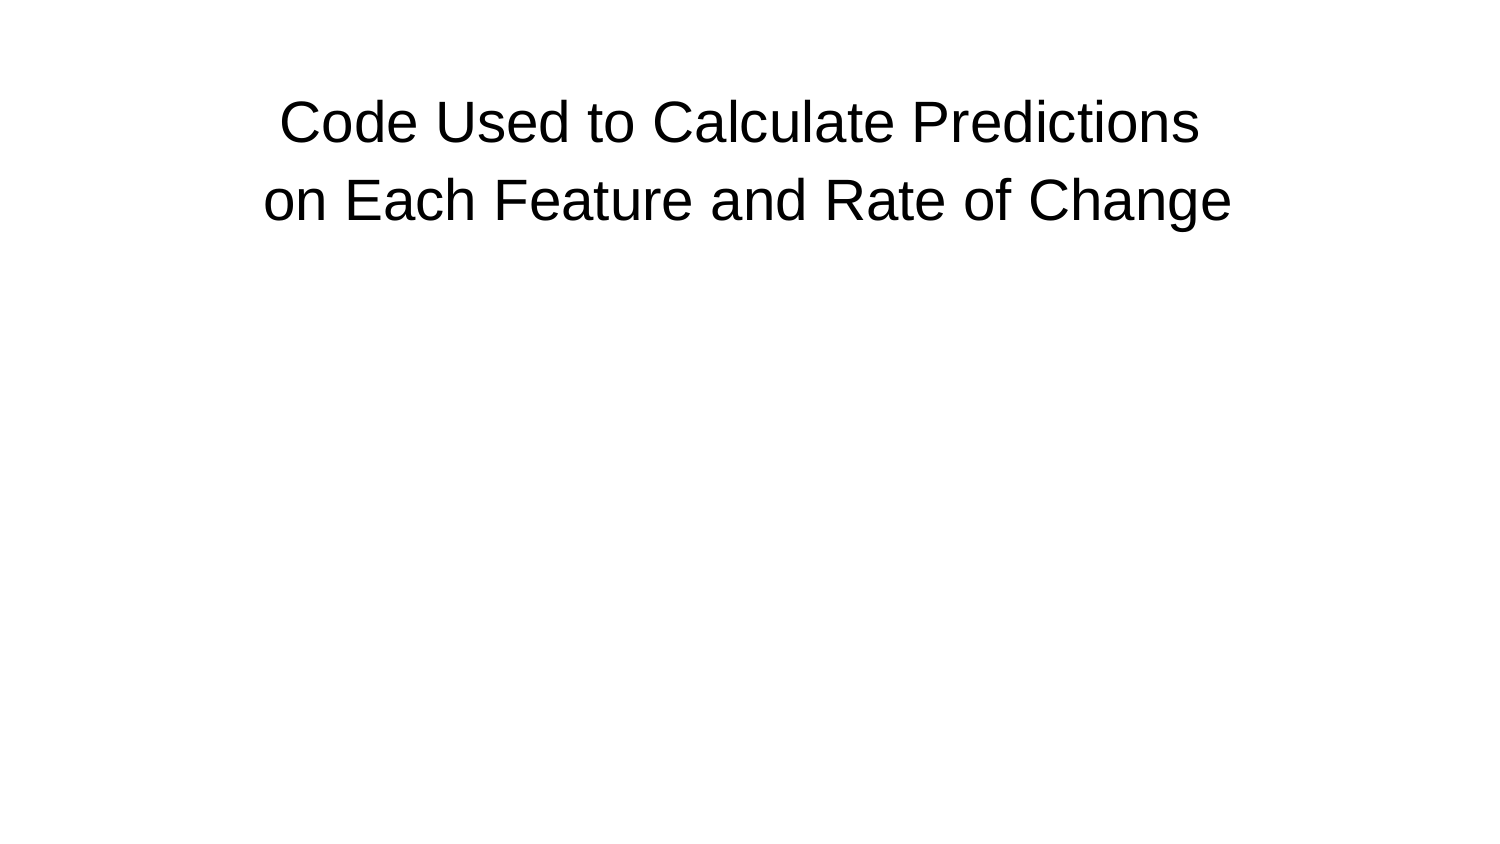

Code Used to Calculate Predictions
on Each Feature and Rate of Change